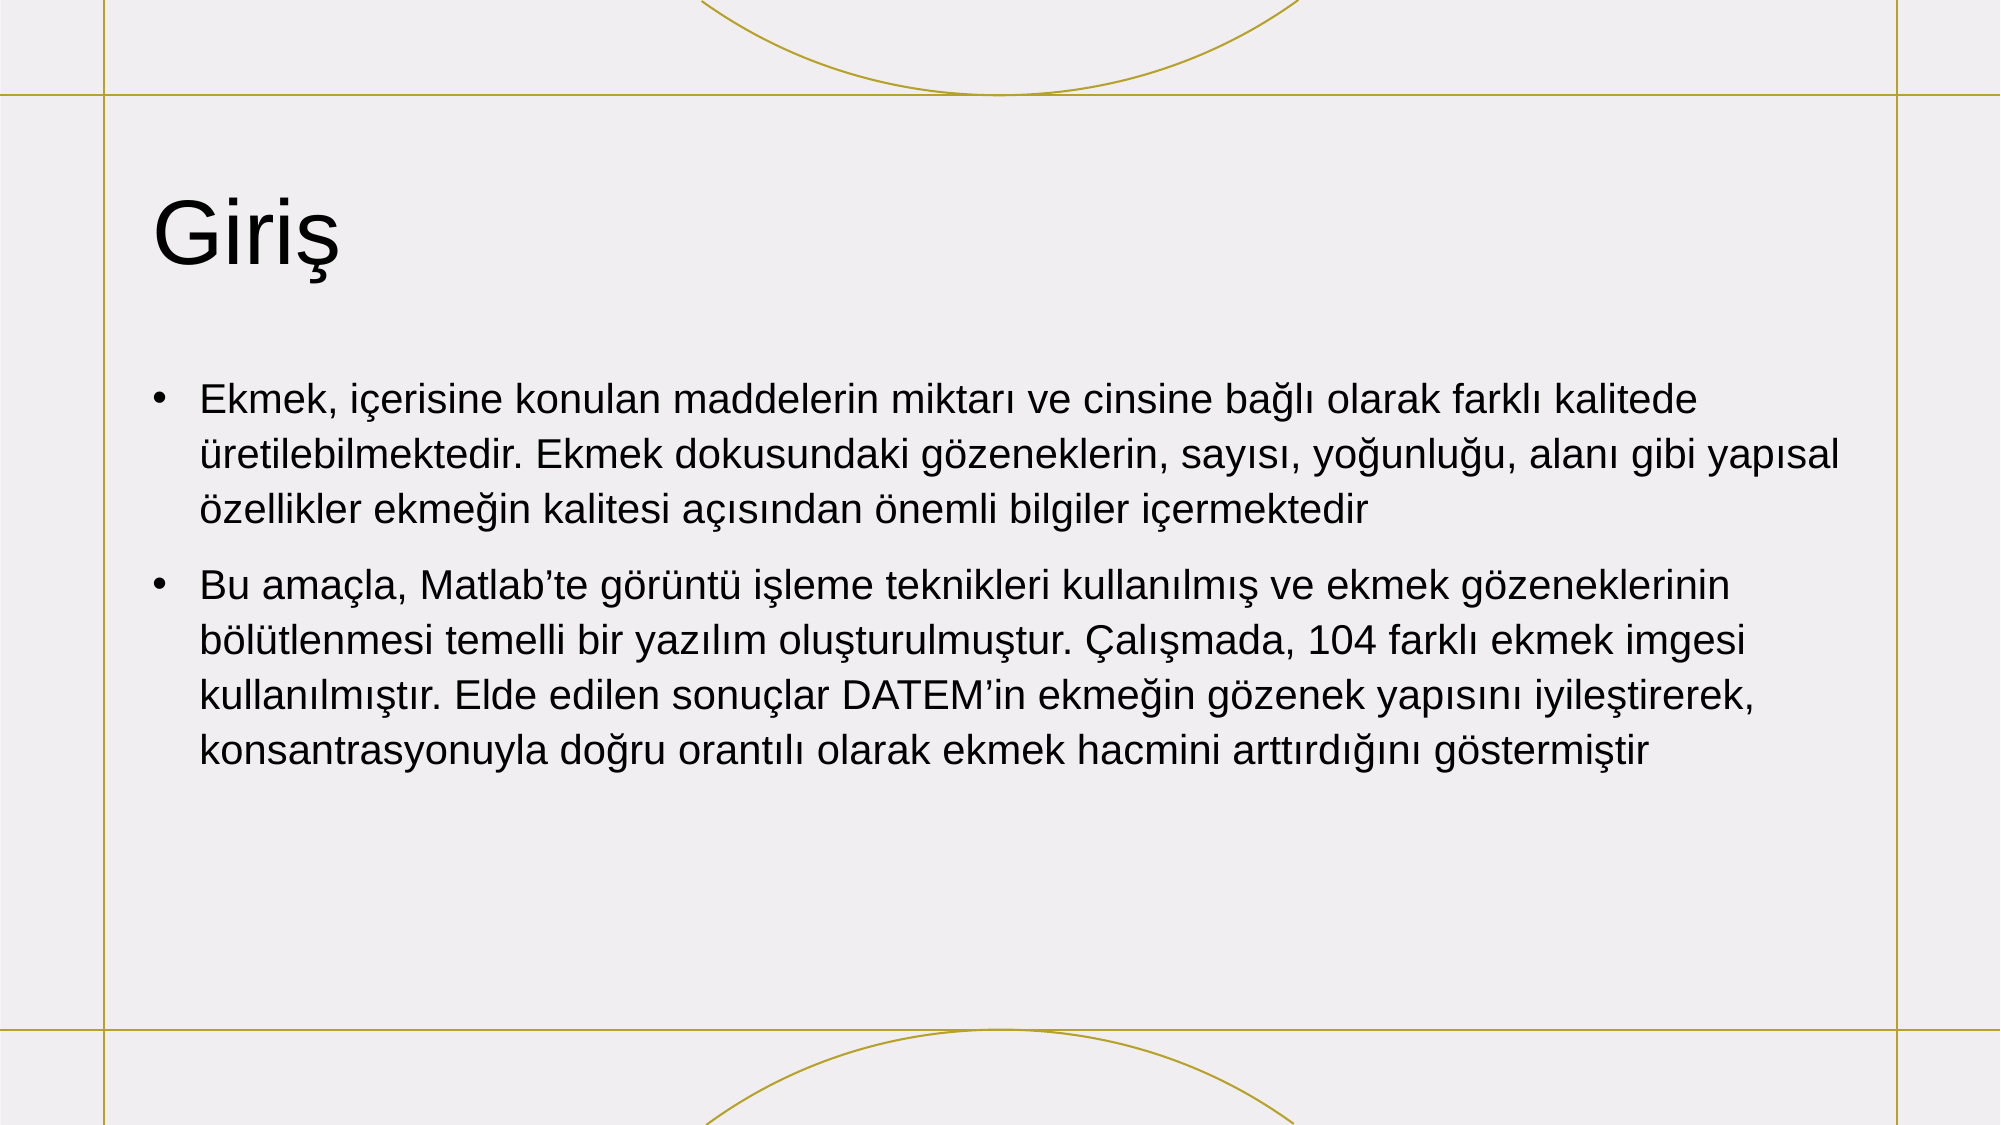

# Giriş
Ekmek, içerisine konulan maddelerin miktarı ve cinsine bağlı olarak farklı kalitede üretilebilmektedir. Ekmek dokusundaki gözeneklerin, sayısı, yoğunluğu, alanı gibi yapısal özellikler ekmeğin kalitesi açısından önemli bilgiler içermektedir
Bu amaçla, Matlab’te görüntü işleme teknikleri kullanılmış ve ekmek gözeneklerinin bölütlenmesi temelli bir yazılım oluşturulmuştur. Çalışmada, 104 farklı ekmek imgesi kullanılmıştır. Elde edilen sonuçlar DATEM’in ekmeğin gözenek yapısını iyileştirerek, konsantrasyonuyla doğru orantılı olarak ekmek hacmini arttırdığını göstermiştir